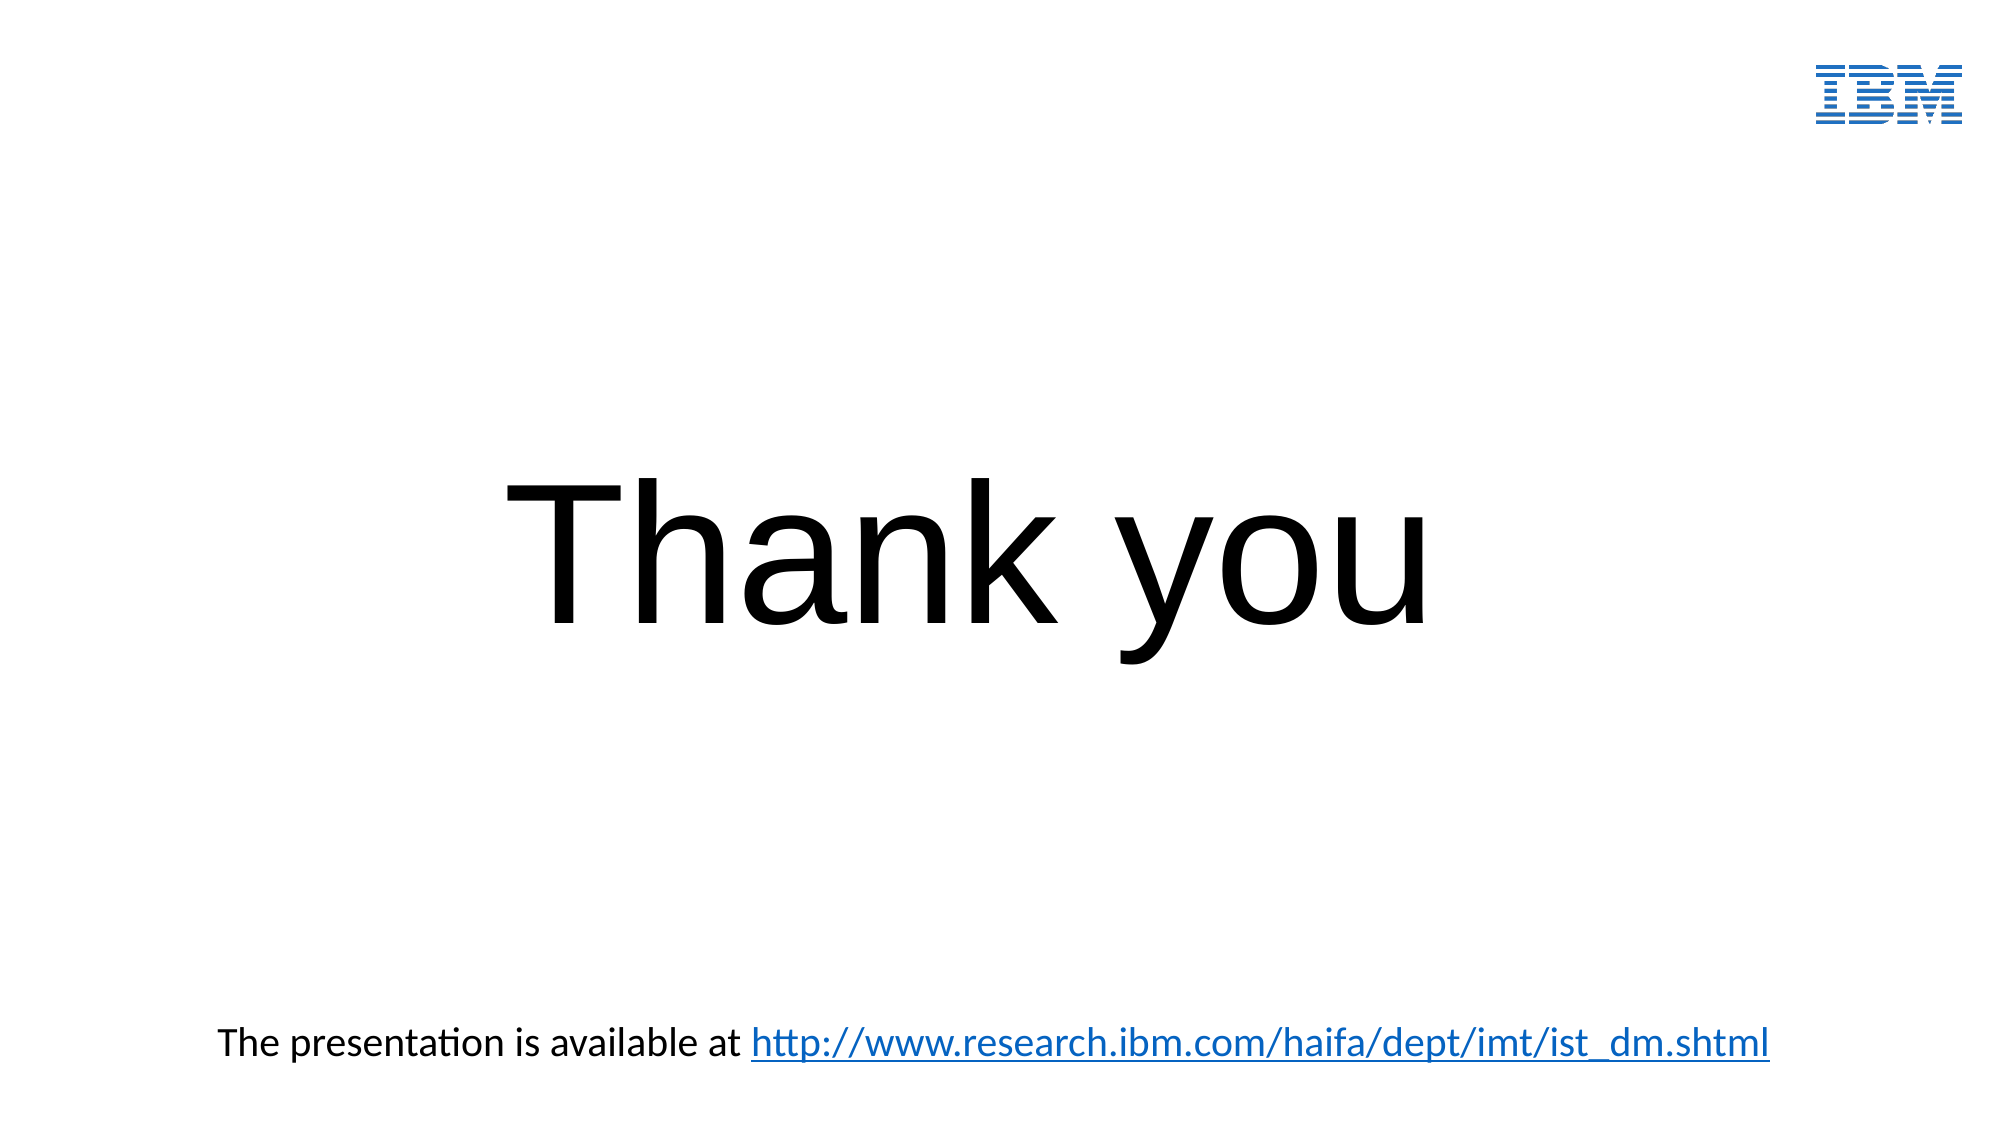

Thank you
The presentation is available at http://www.research.ibm.com/haifa/dept/imt/ist_dm.shtml